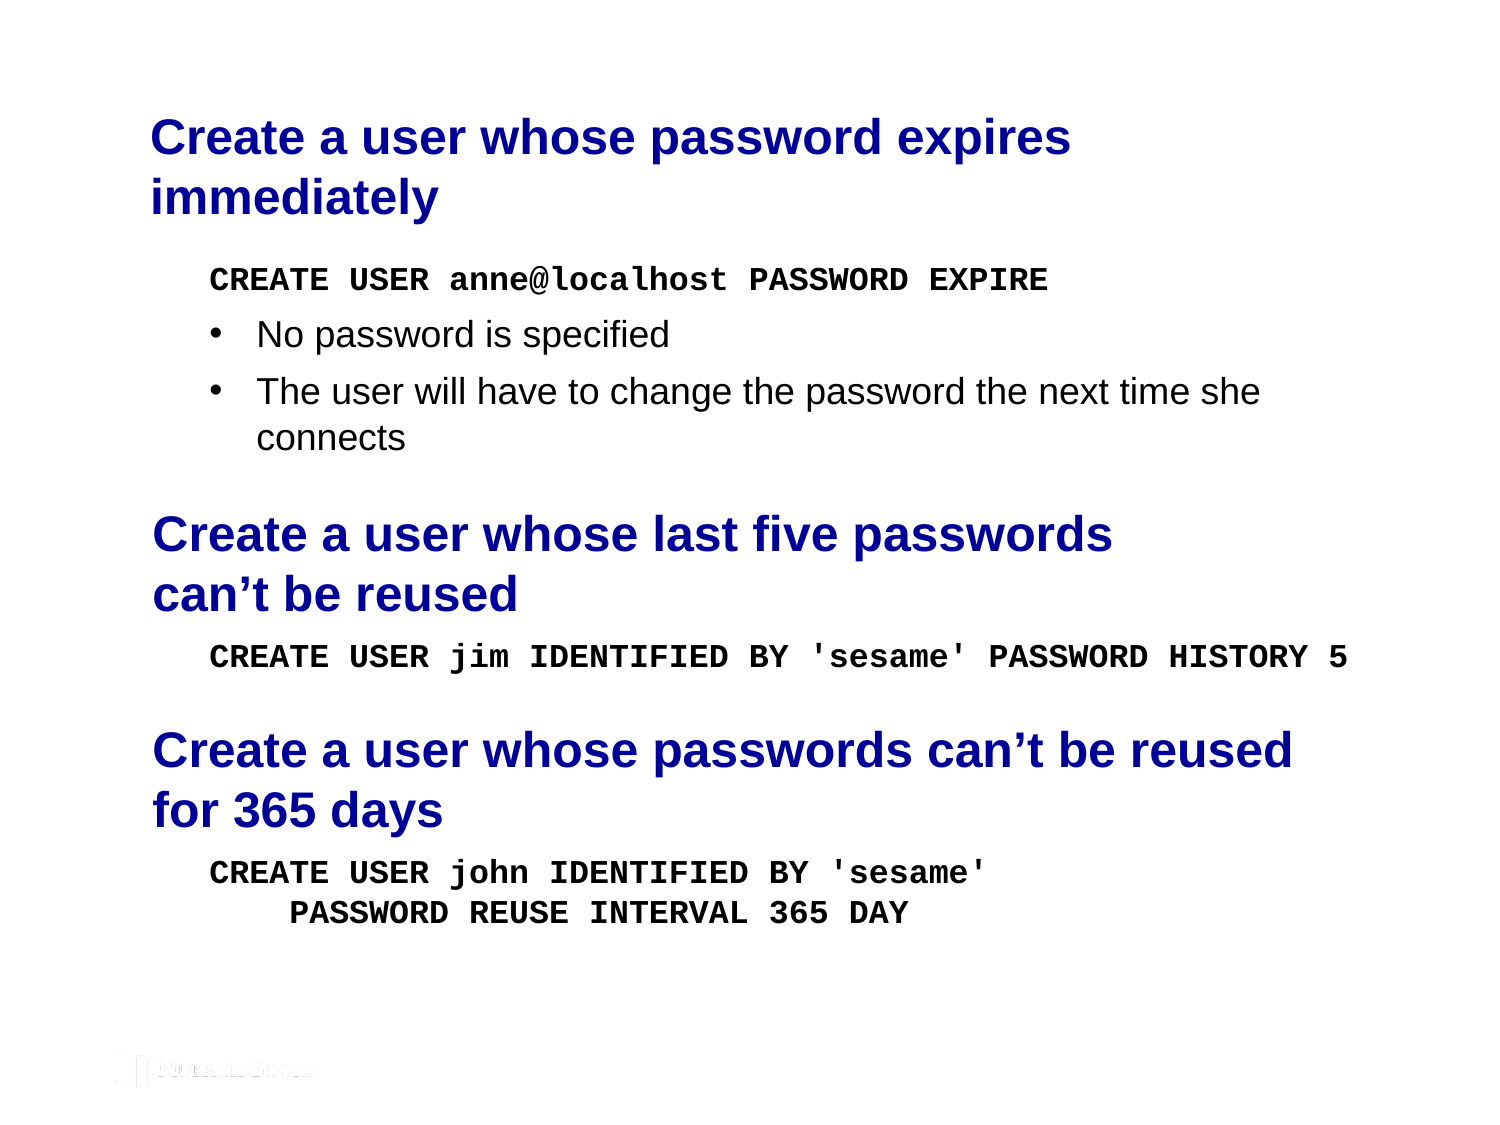

# Create a user whose password expires immediately
CREATE USER anne@localhost PASSWORD EXPIRE
No password is specified
The user will have to change the password the next time she connects
Create a user whose last five passwords
can’t be reused
CREATE USER jim IDENTIFIED BY 'sesame' PASSWORD HISTORY 5
Create a user whose passwords can’t be reused for 365 days
CREATE USER john IDENTIFIED BY 'sesame'
    PASSWORD REUSE INTERVAL 365 DAY

© 2019, Mike Murach & Associates, Inc.
Murach’s MySQL 3rd Edition

C18, Slide 309